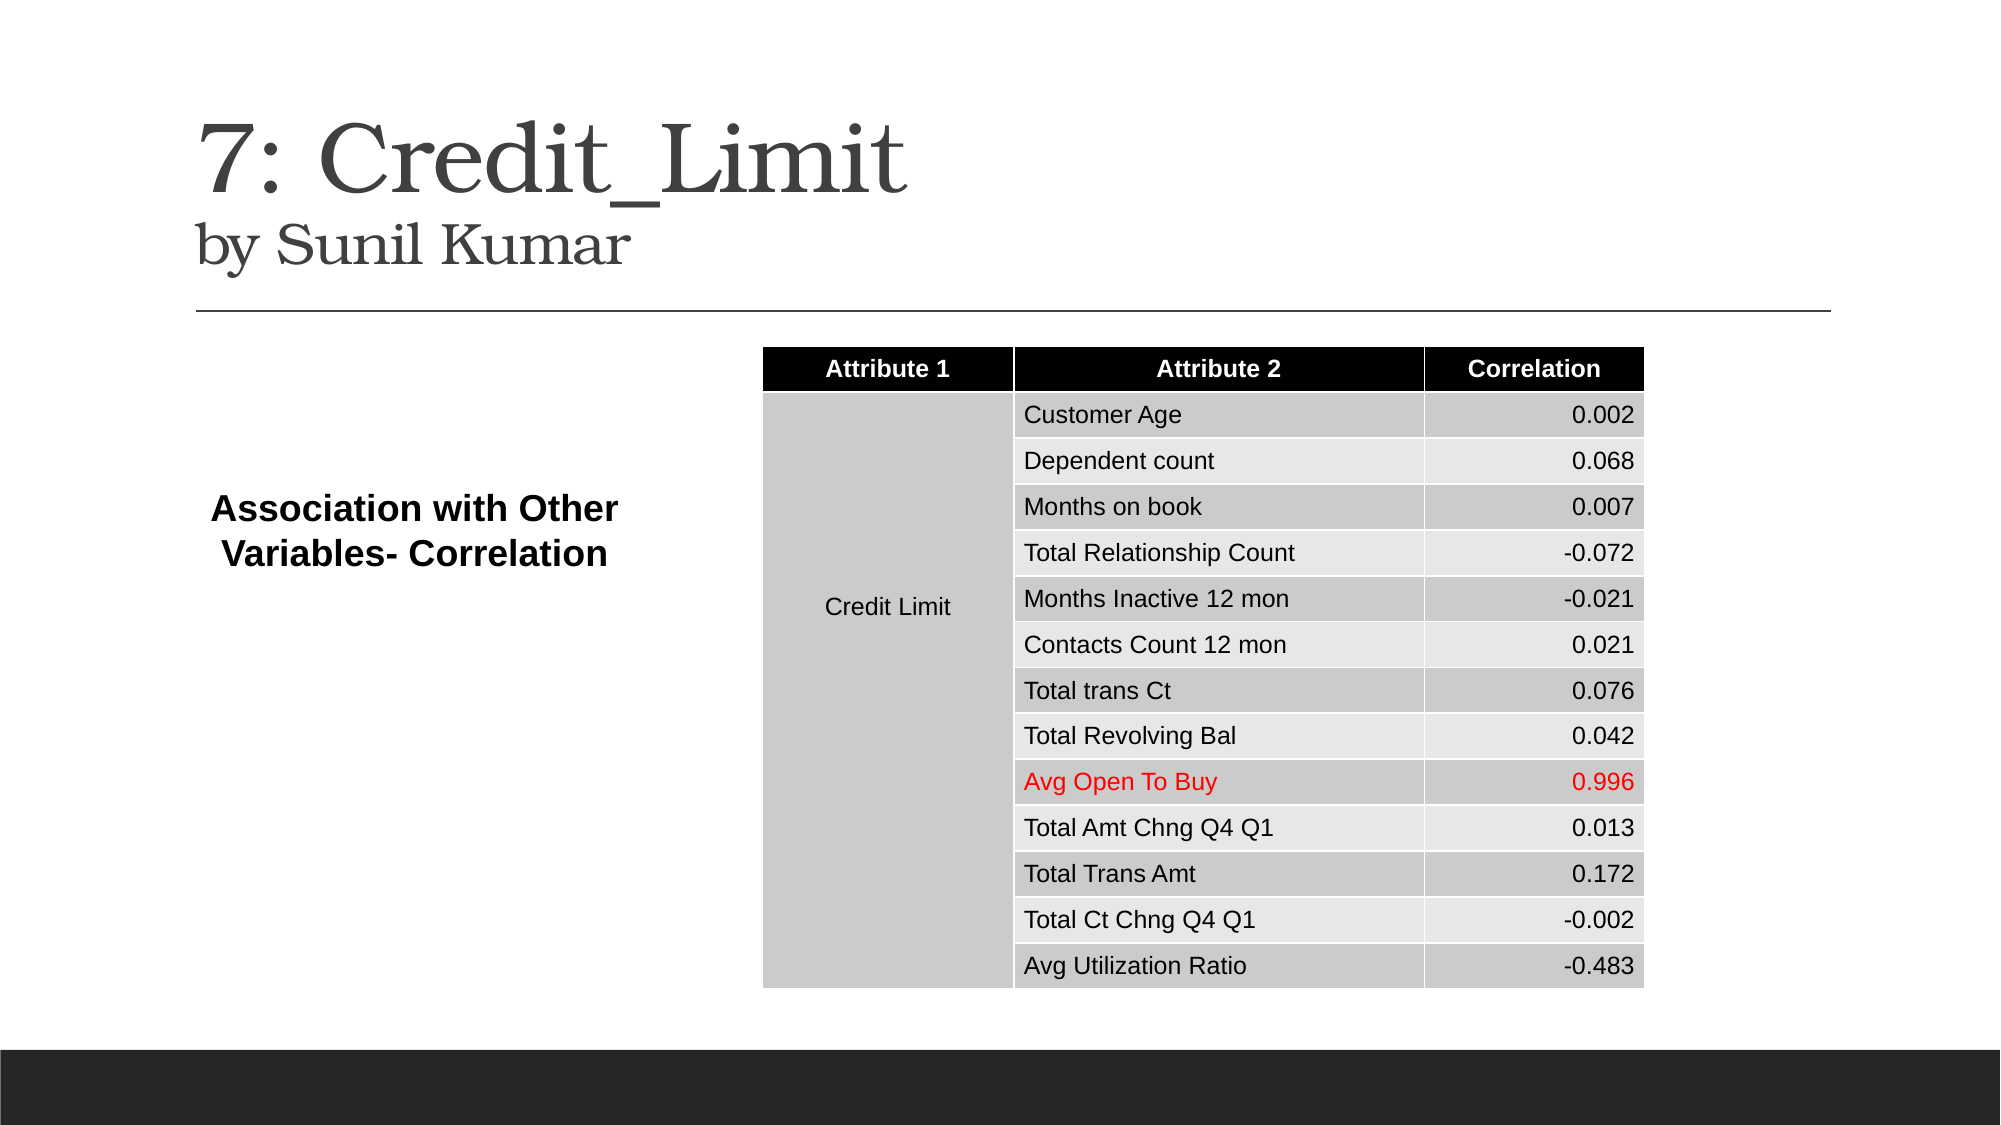

# 7: Credit_Limit by Sunil Kumar
| Attribute 1​ | Attribute 2​ | Correlation​ |
| --- | --- | --- |
| ​ ​ ​ ​ ​ ​ ​ Credit Limit​ ​ ​ ​ ​ ​ | Customer Age​ | 0.002 |
|  | Dependent count​ | 0.068 |
|  | Months on book​ | 0.007 |
|  | Total Relationship Count​ | -0.072 |
|  | Months Inactive 12 mon​ | -0.021 |
|  | Contacts Count 12 mon​ | 0.021 |
|  | Total trans Ct​ | 0.076 |
|  | Total Revolving Bal​ | 0.042 |
|  | Avg Open To Buy​ | 0.996 |
|  | Total Amt Chng Q4 Q1​ | 0.013​ |
|  | Total Trans Amt​ | 0.172​ |
|  | Total Ct Chng Q4 Q1​ | -0.002 |
|  | Avg Utilization Ratio​ | -0.483​ |
Association with Other
 Variables- Correlation